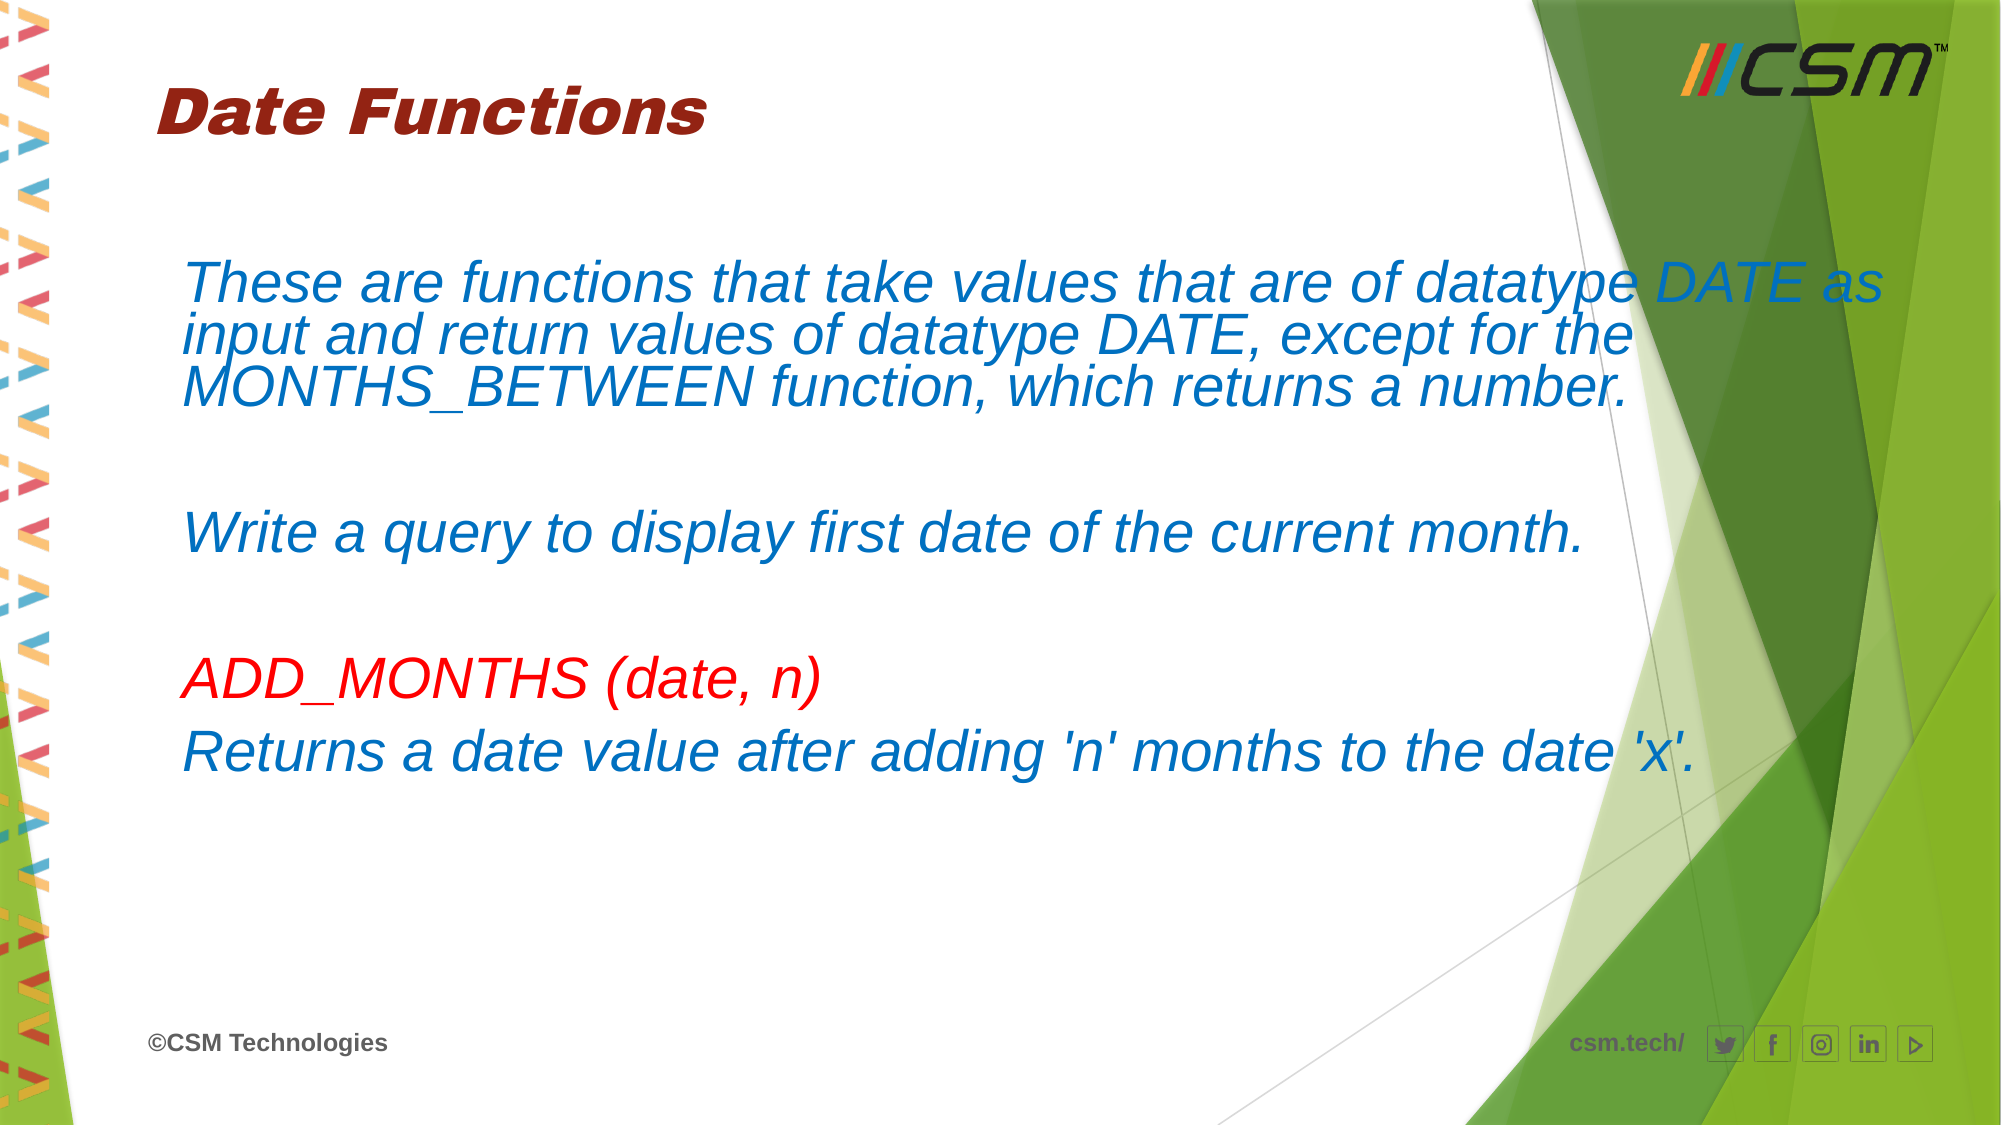

# Date Functions
These are functions that take values that are of datatype DATE as input and return values of datatype DATE, except for the MONTHS_BETWEEN function, which returns a number.

Write a query to display first date of the current month.

ADD_MONTHS (date, n)
Returns a date value after adding 'n' months to the date 'x'.